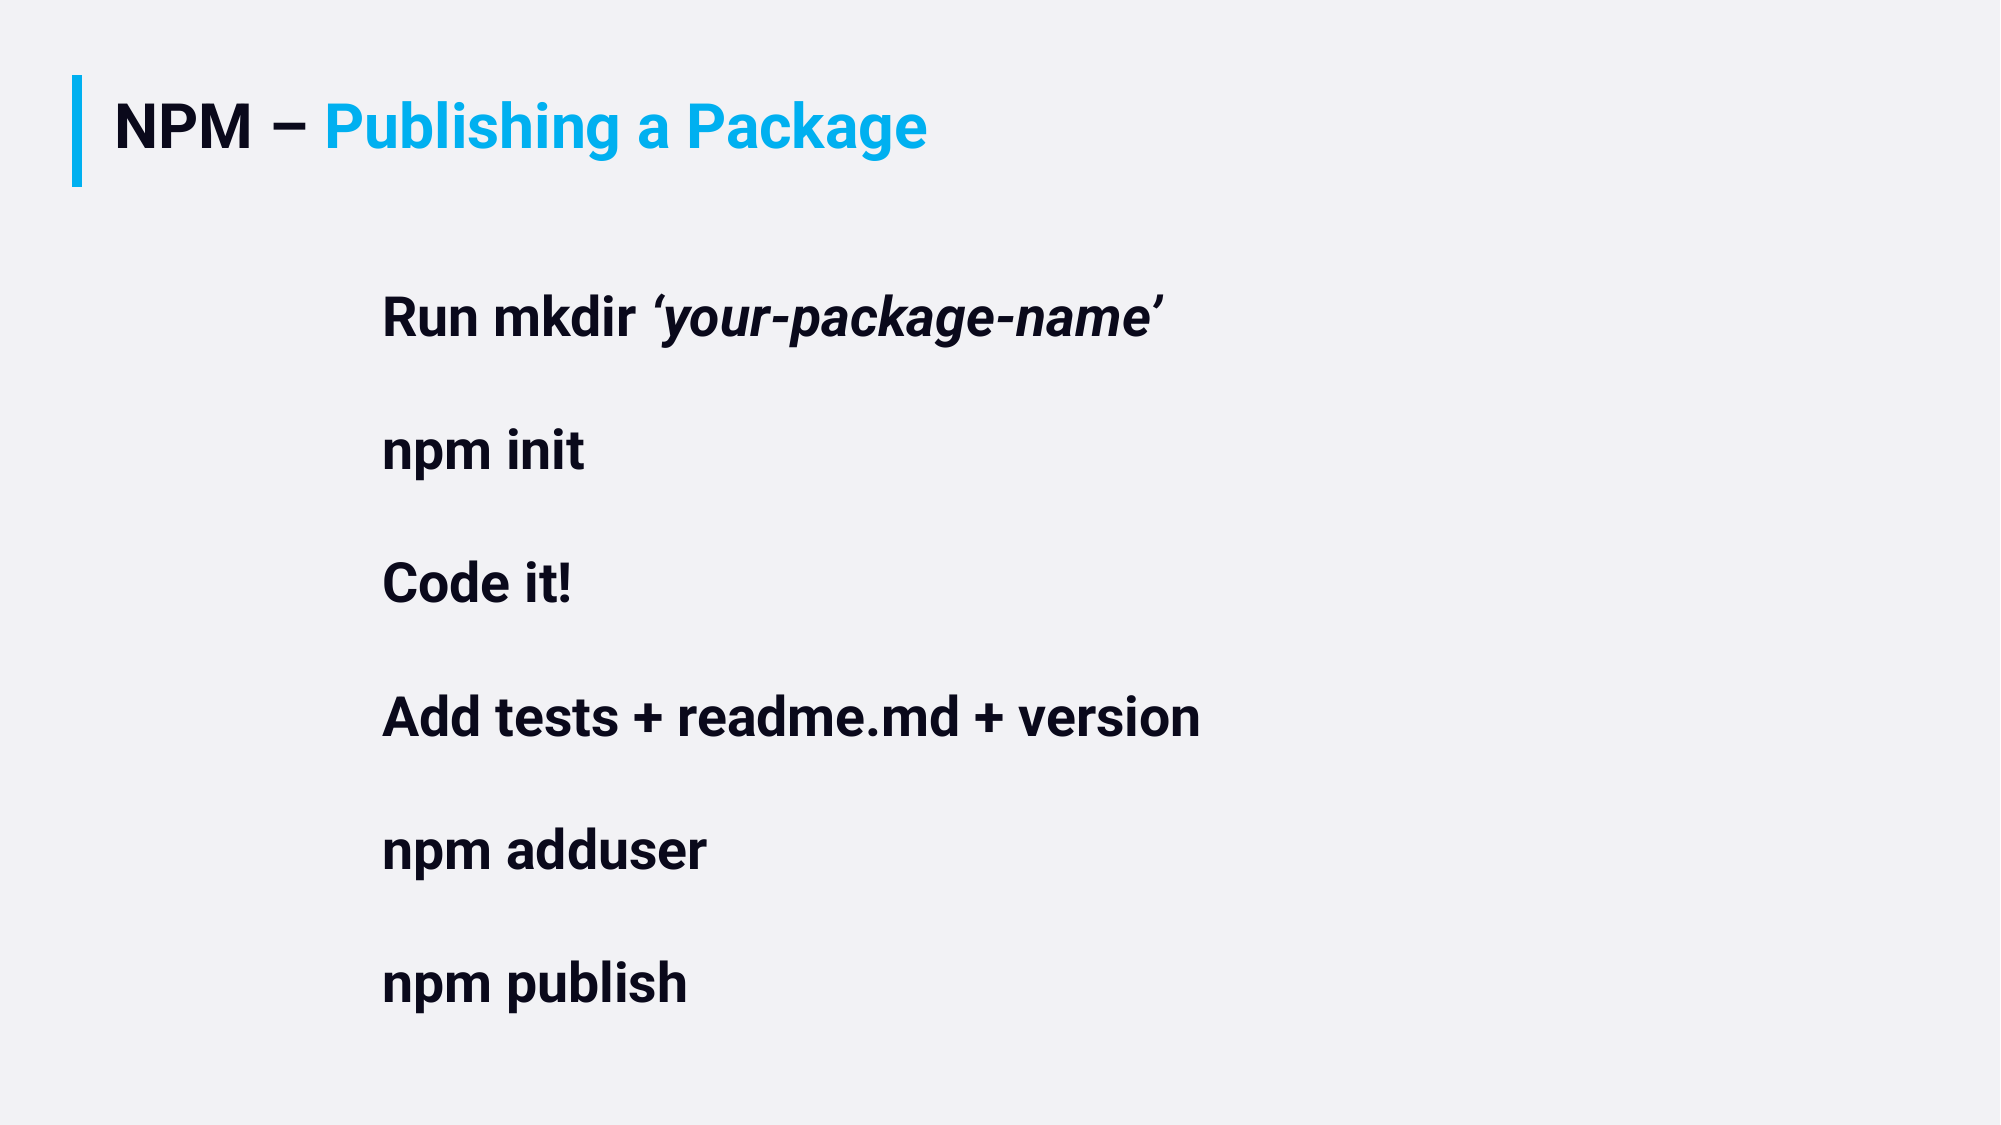

# NPM – Publishing a Package
Run mkdir ‘your-package-name’

npm init

Code it!

Add tests + readme.md + version

npm adduser

npm publish